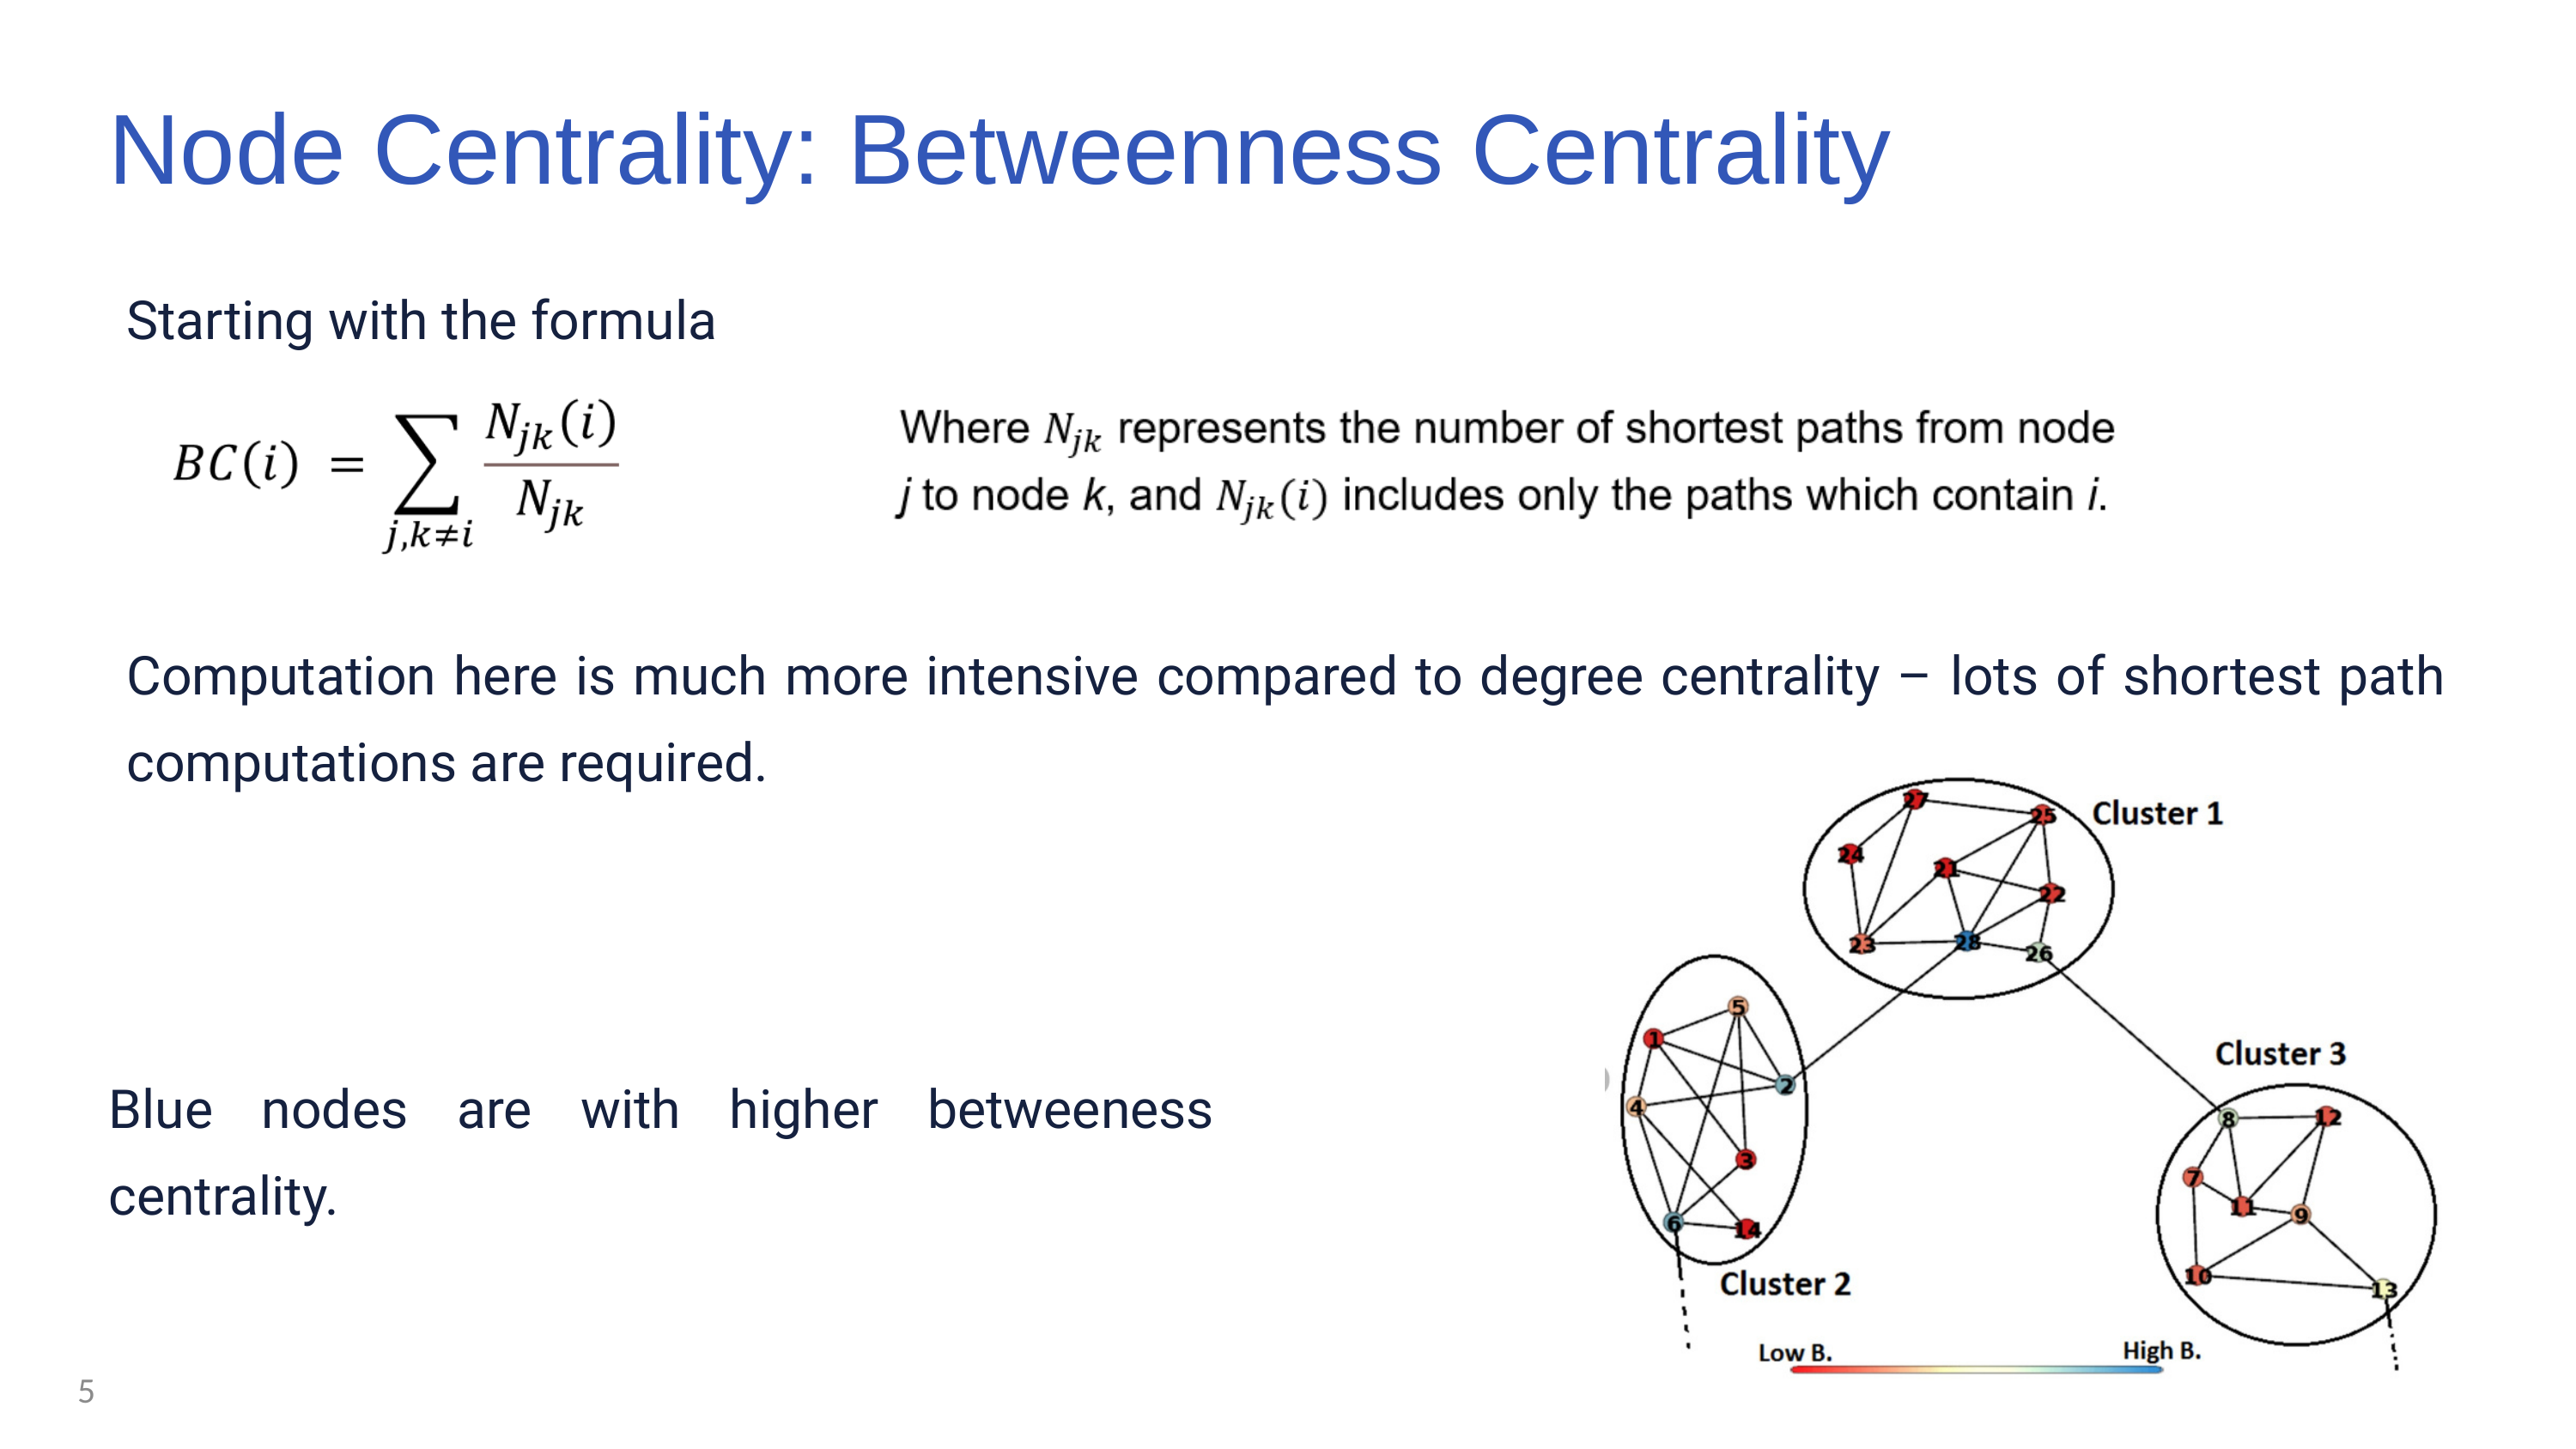

Node Centrality: Betweenness Centrality

Starting with the formula

Computation here is much more intensive compared to degree centrality – lots of shortest path computations are required.

Blue nodes are with higher betweeness centrality.

5